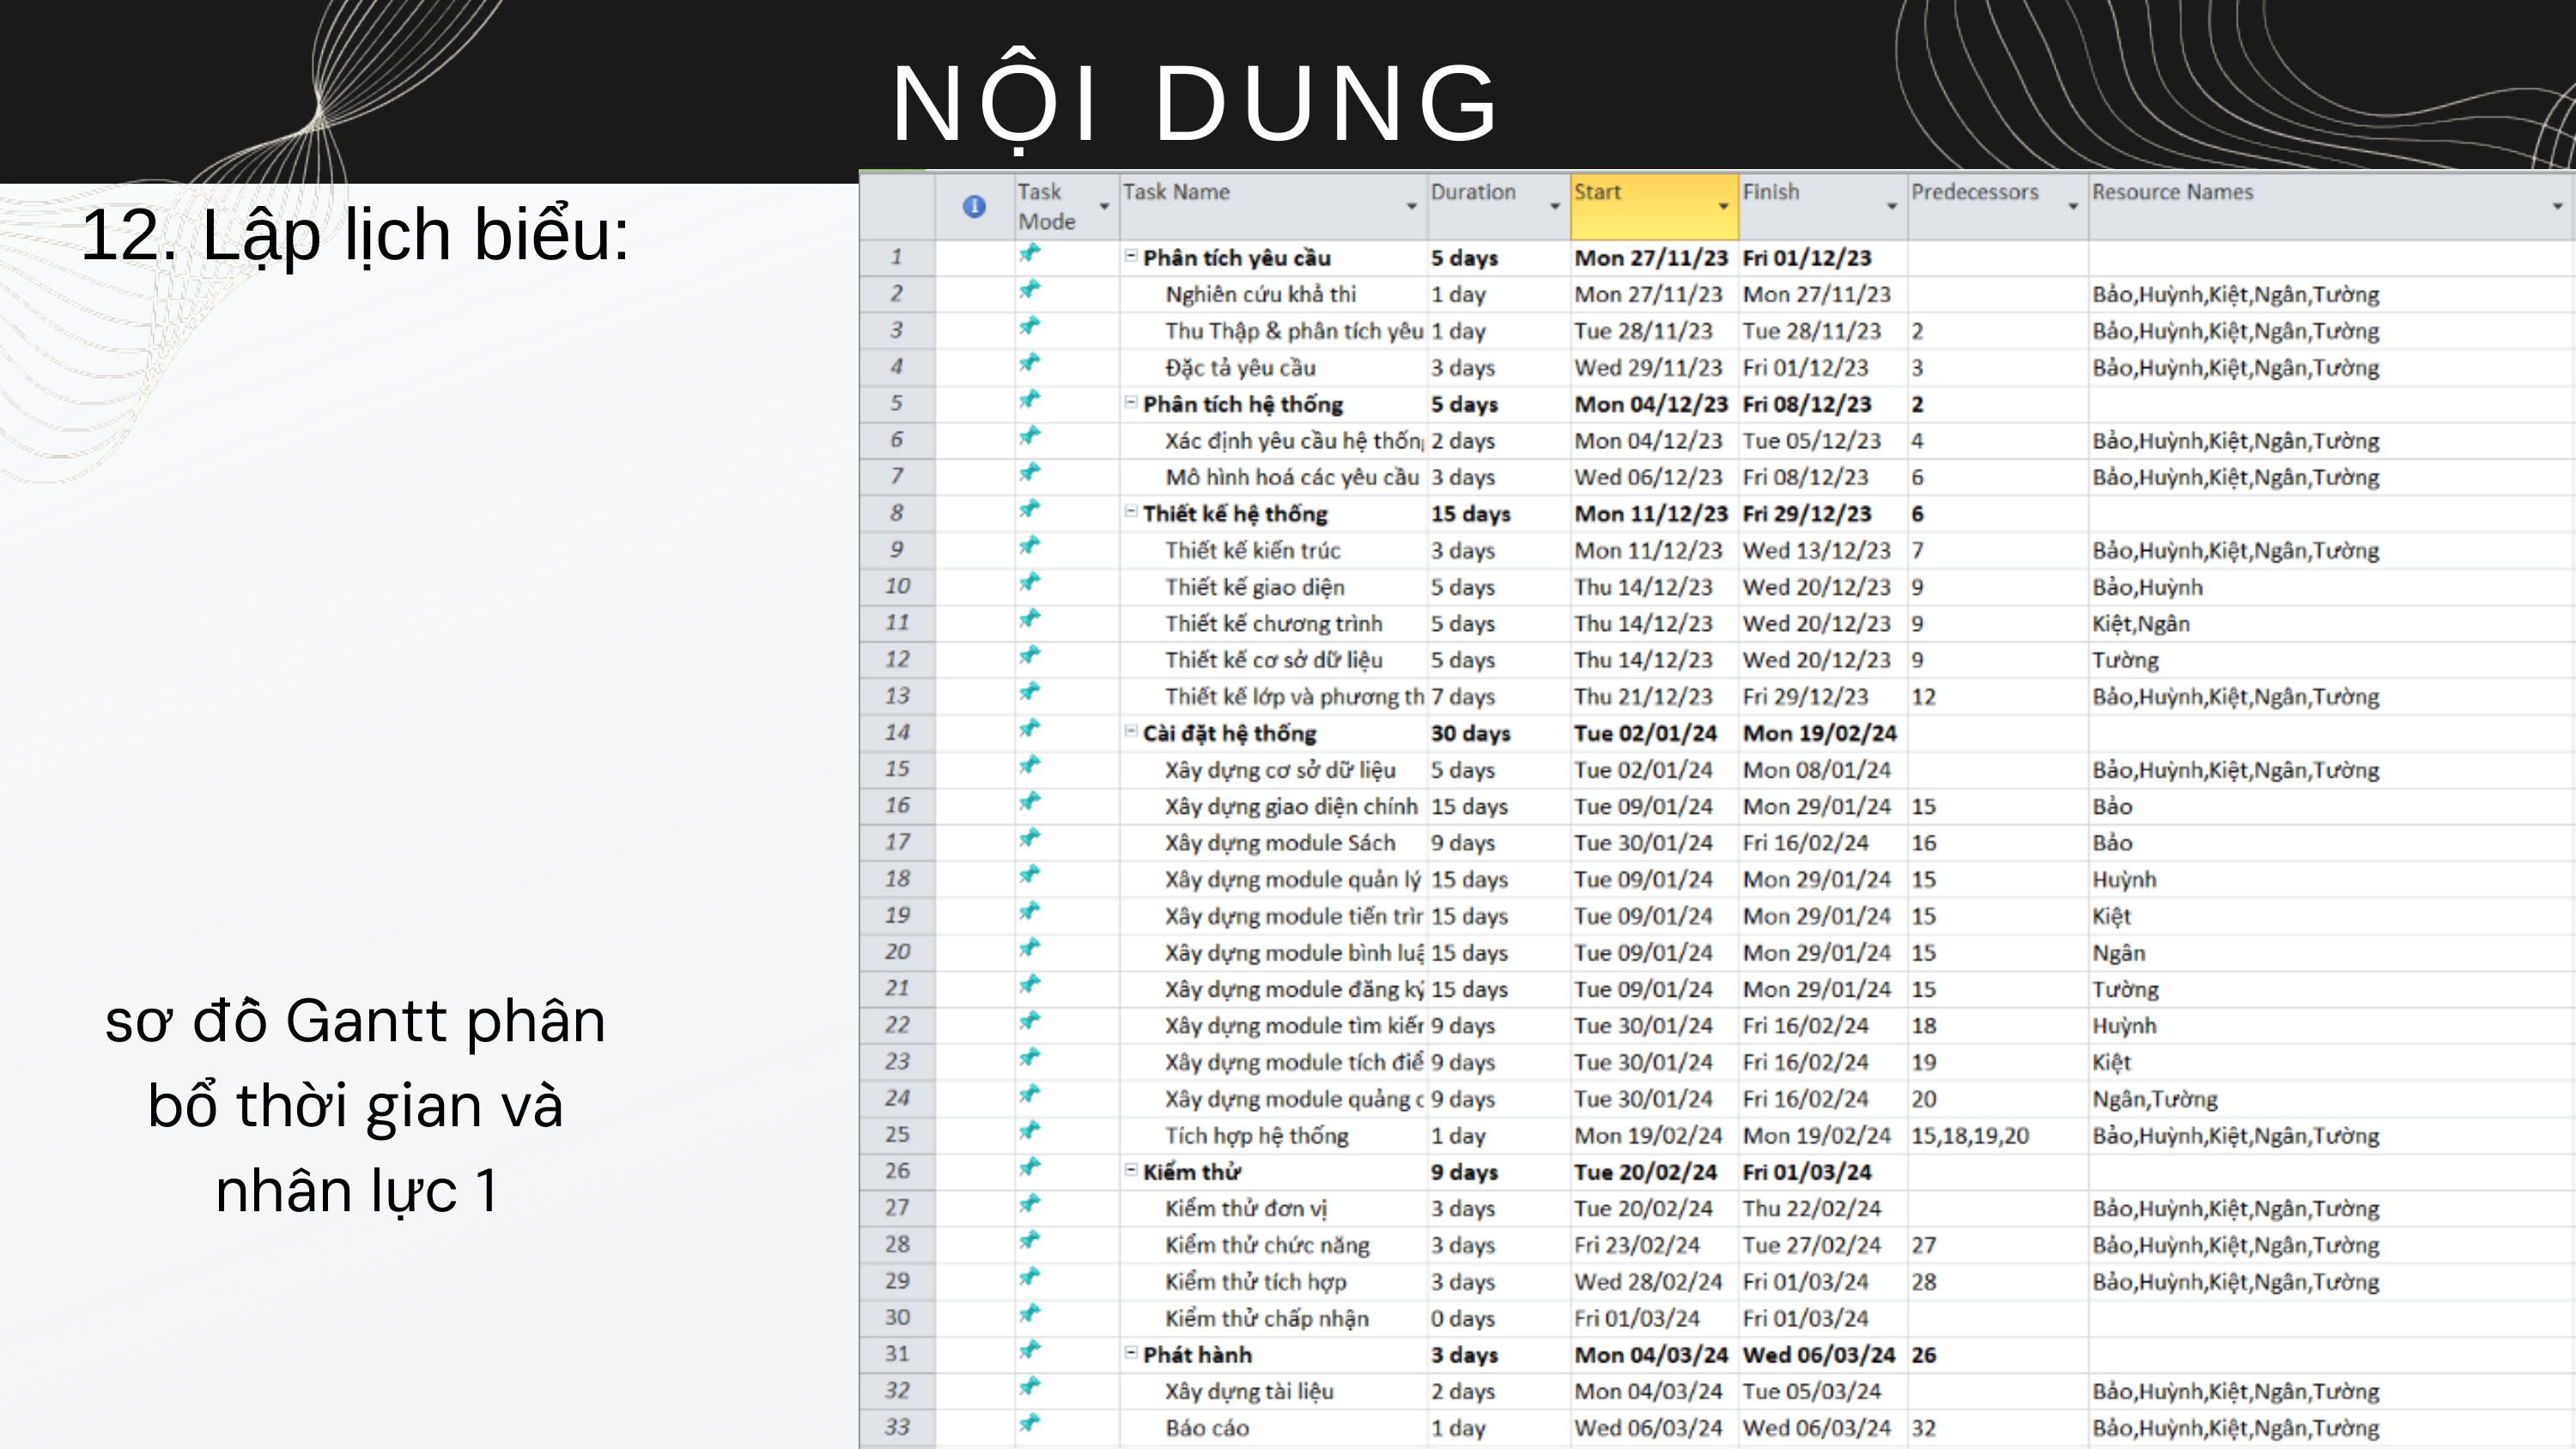

NỘI DUNG

12. Lập lịch biểu:

sơ đồ Gantt phân bổ thời gian và nhân lực 1